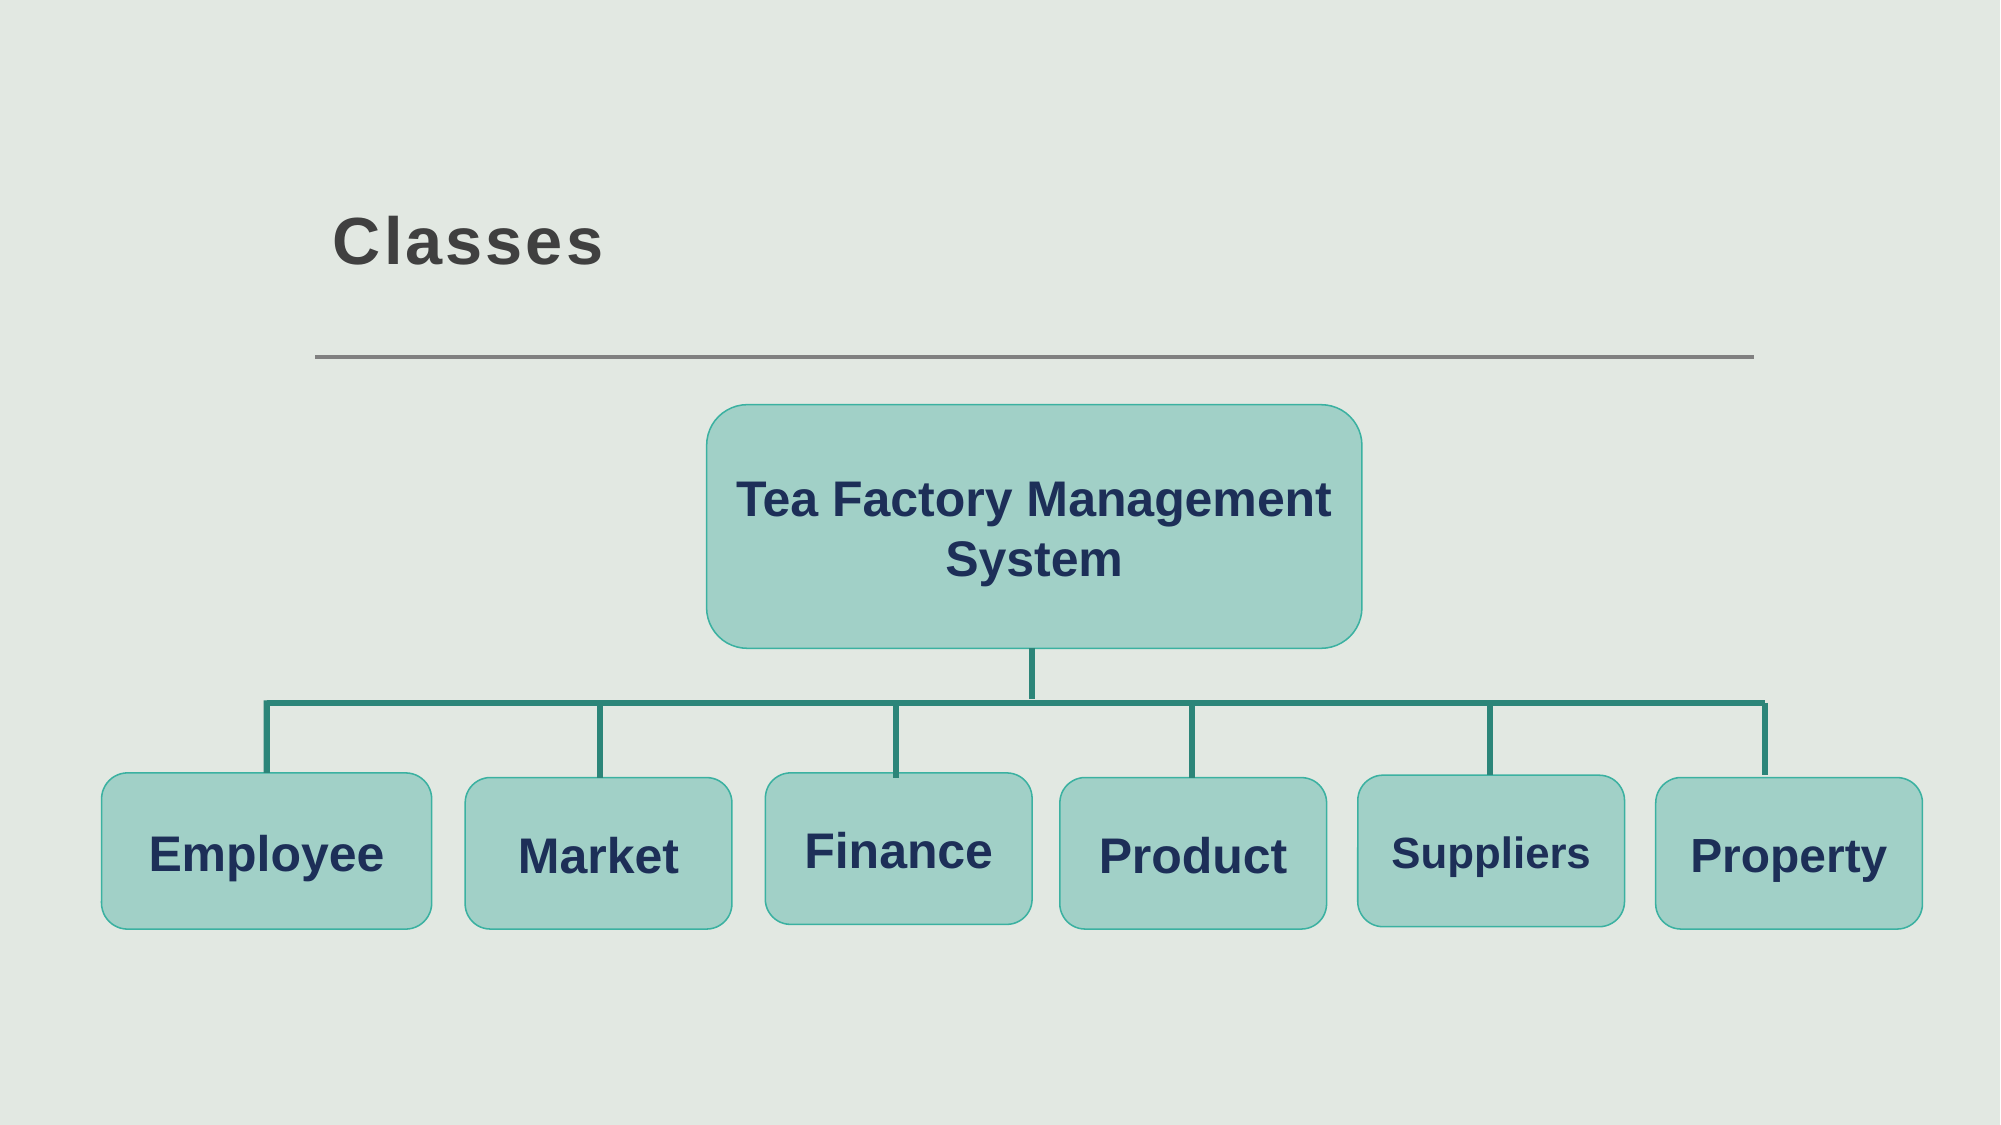

# Classes

Tea Factory Management System
Employee
Finance
Suppliers
Market
Product
Property